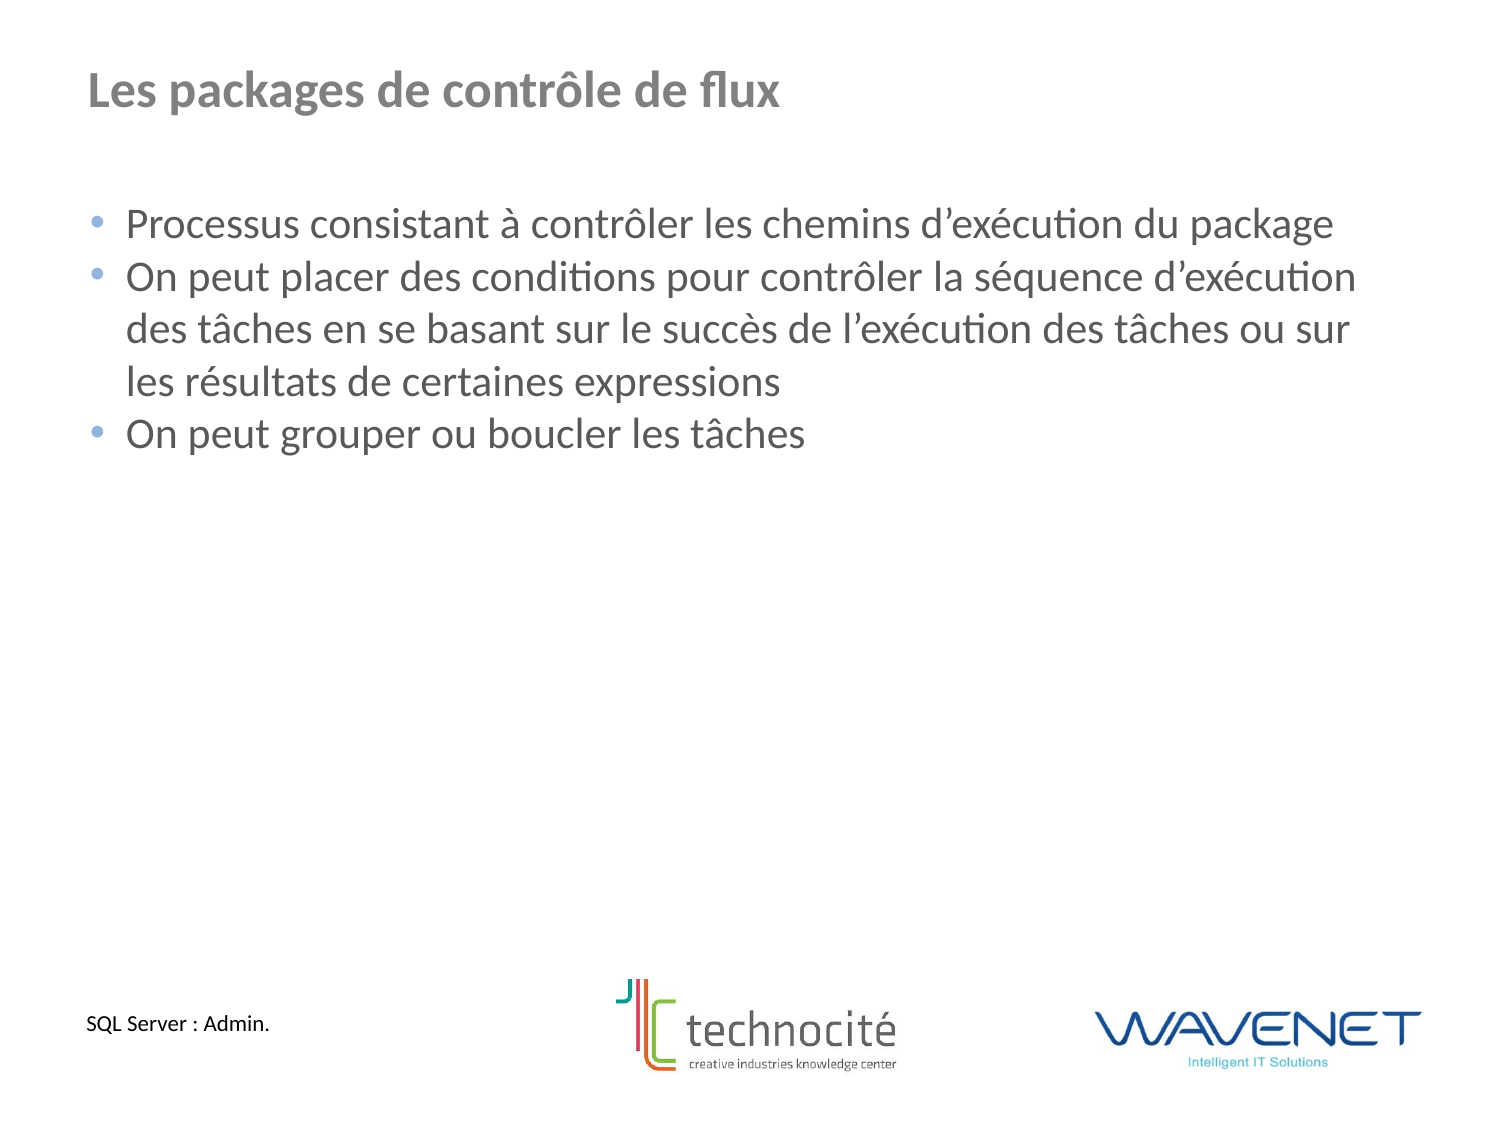

Les packages de contrôle de flux
Processus consistant à contrôler les chemins d’exécution du package
On peut placer des conditions pour contrôler la séquence d’exécution des tâches en se basant sur le succès de l’exécution des tâches ou sur les résultats de certaines expressions
On peut grouper ou boucler les tâches
SQL Server : Admin.